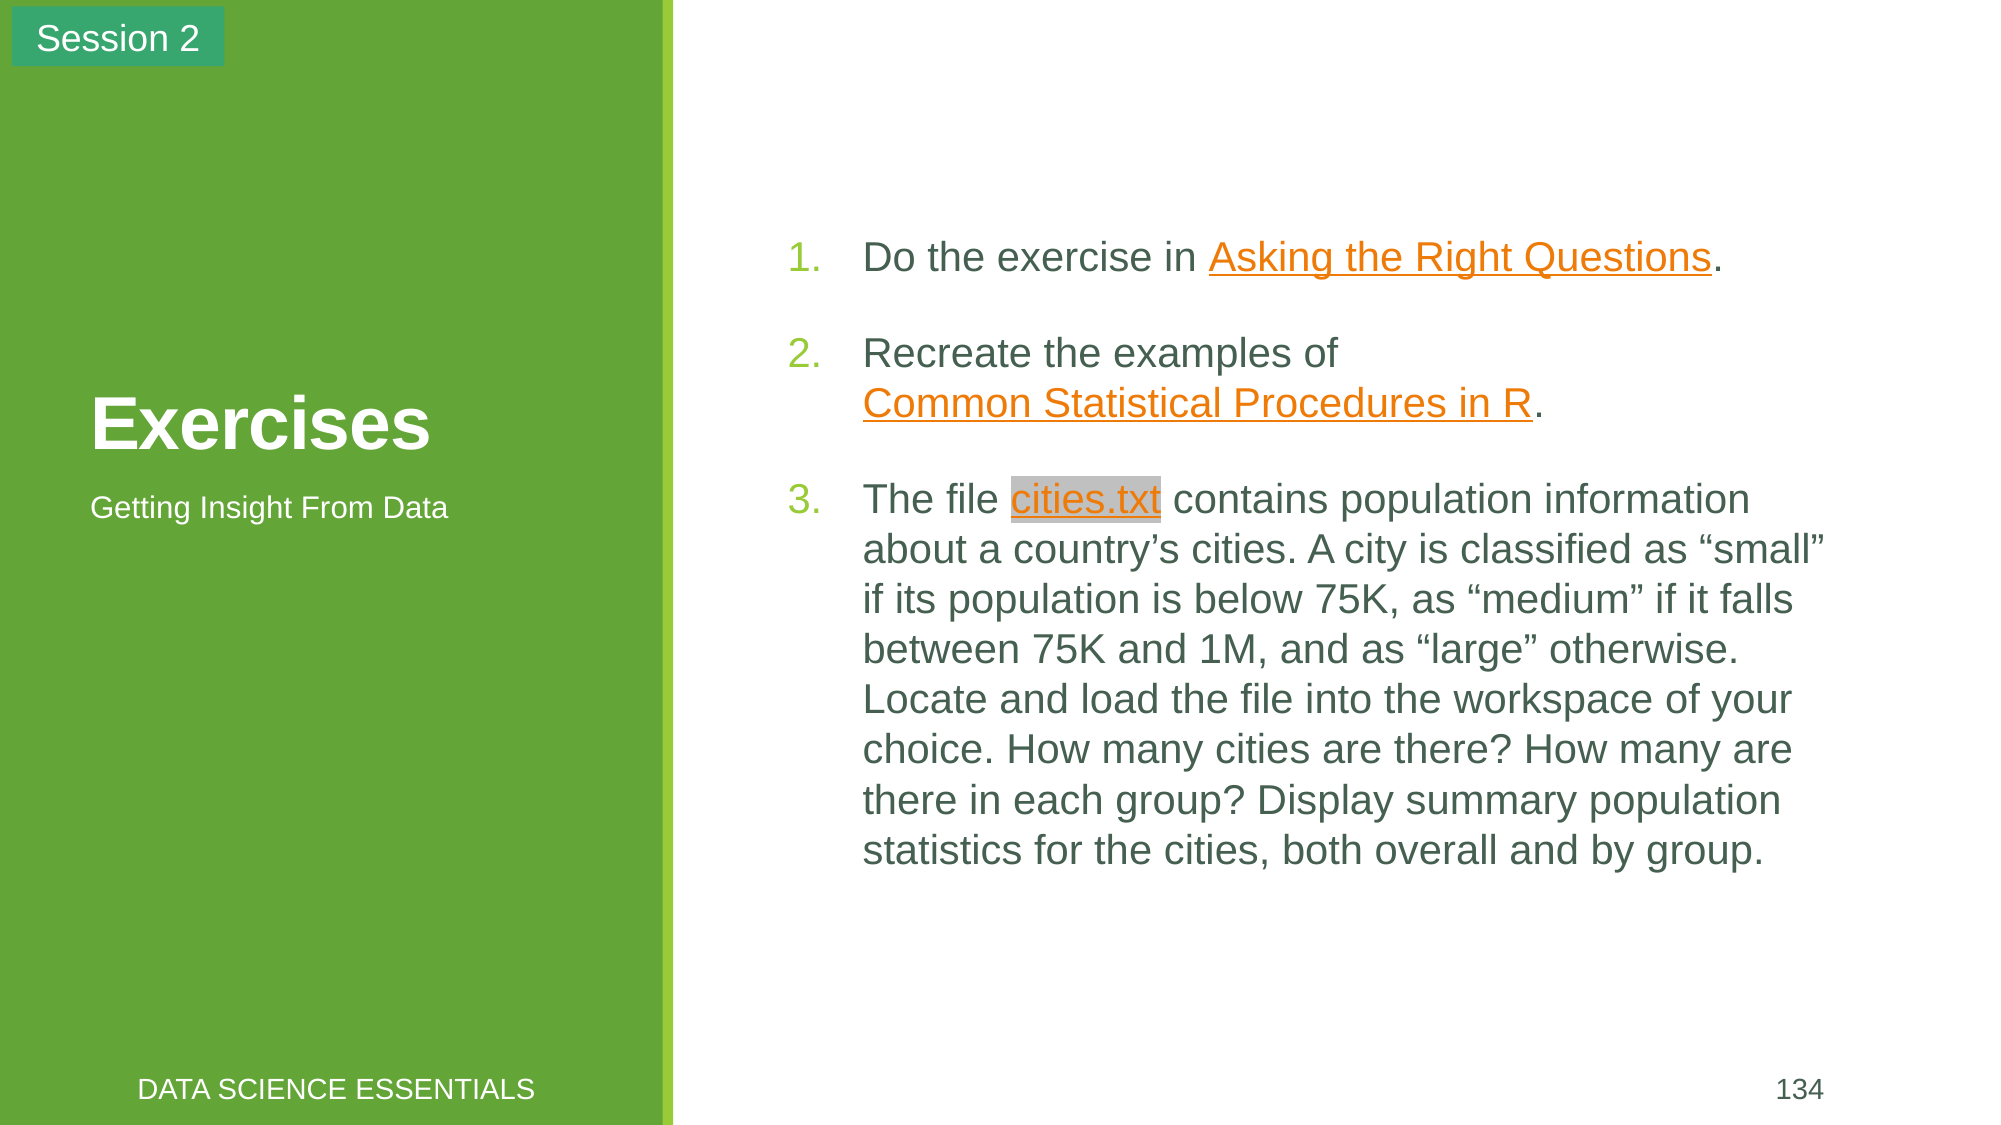

Session 2
# Exercises
Do the exercise in Asking the Right Questions.
Recreate the examples of Common Statistical Procedures in R.
The file cities.txt contains population information about a country’s cities. A city is classified as “small” if its population is below 75K, as “medium” if it falls between 75K and 1M, and as “large” otherwise. Locate and load the file into the workspace of your choice. How many cities are there? How many are there in each group? Display summary population statistics for the cities, both overall and by group.

Getting Insight From Data
DATA SCIENCE ESSENTIALS
134